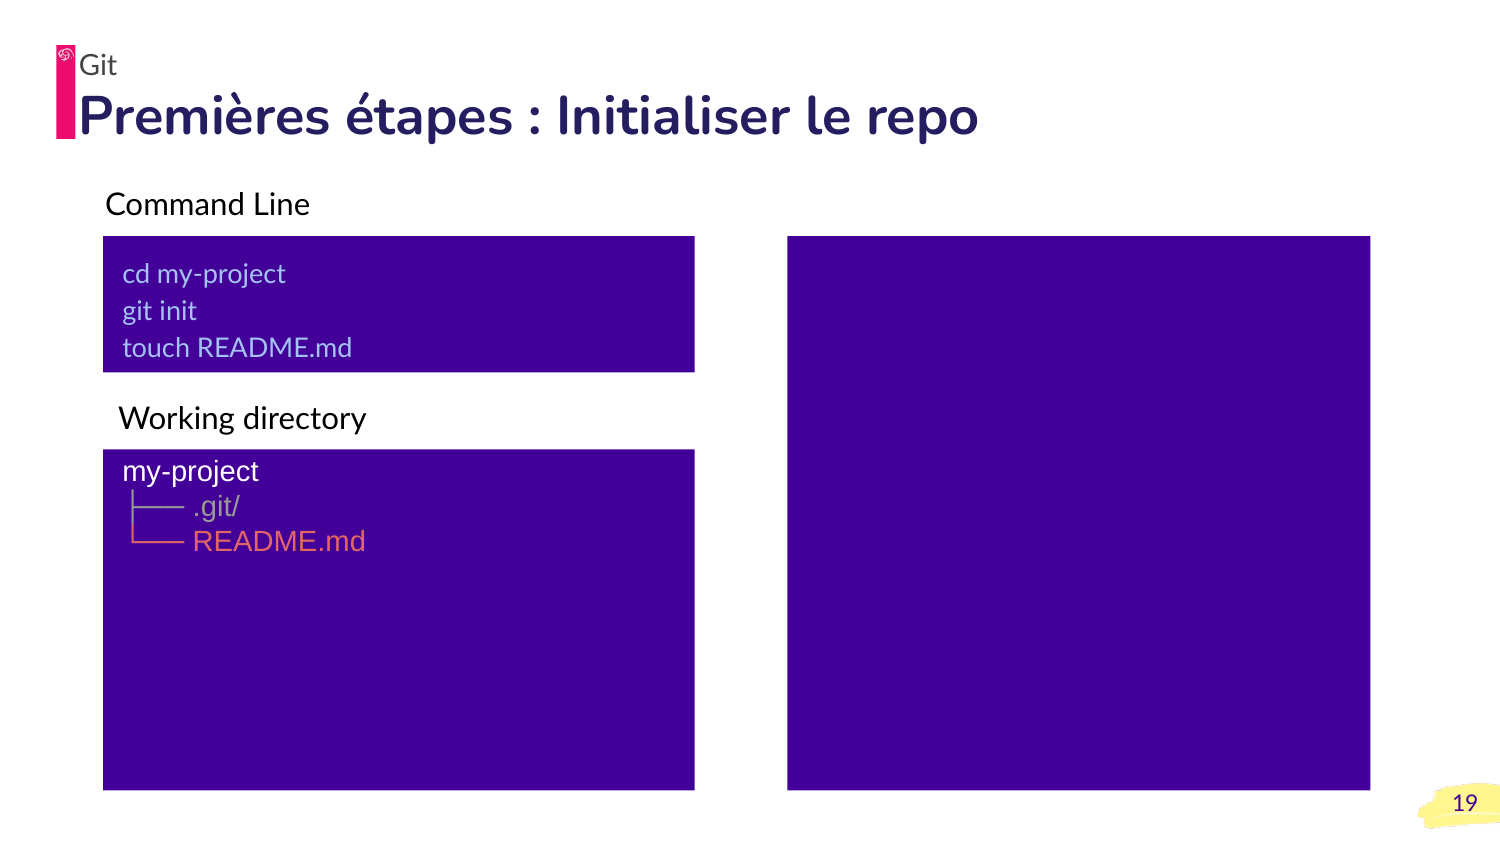

Git
# Premières étapes : Initialiser le repo

Command Line

cd my-project
git init
touch README.md
Working Directory
Working directory
my-project
├── .git/
└── README.md

19